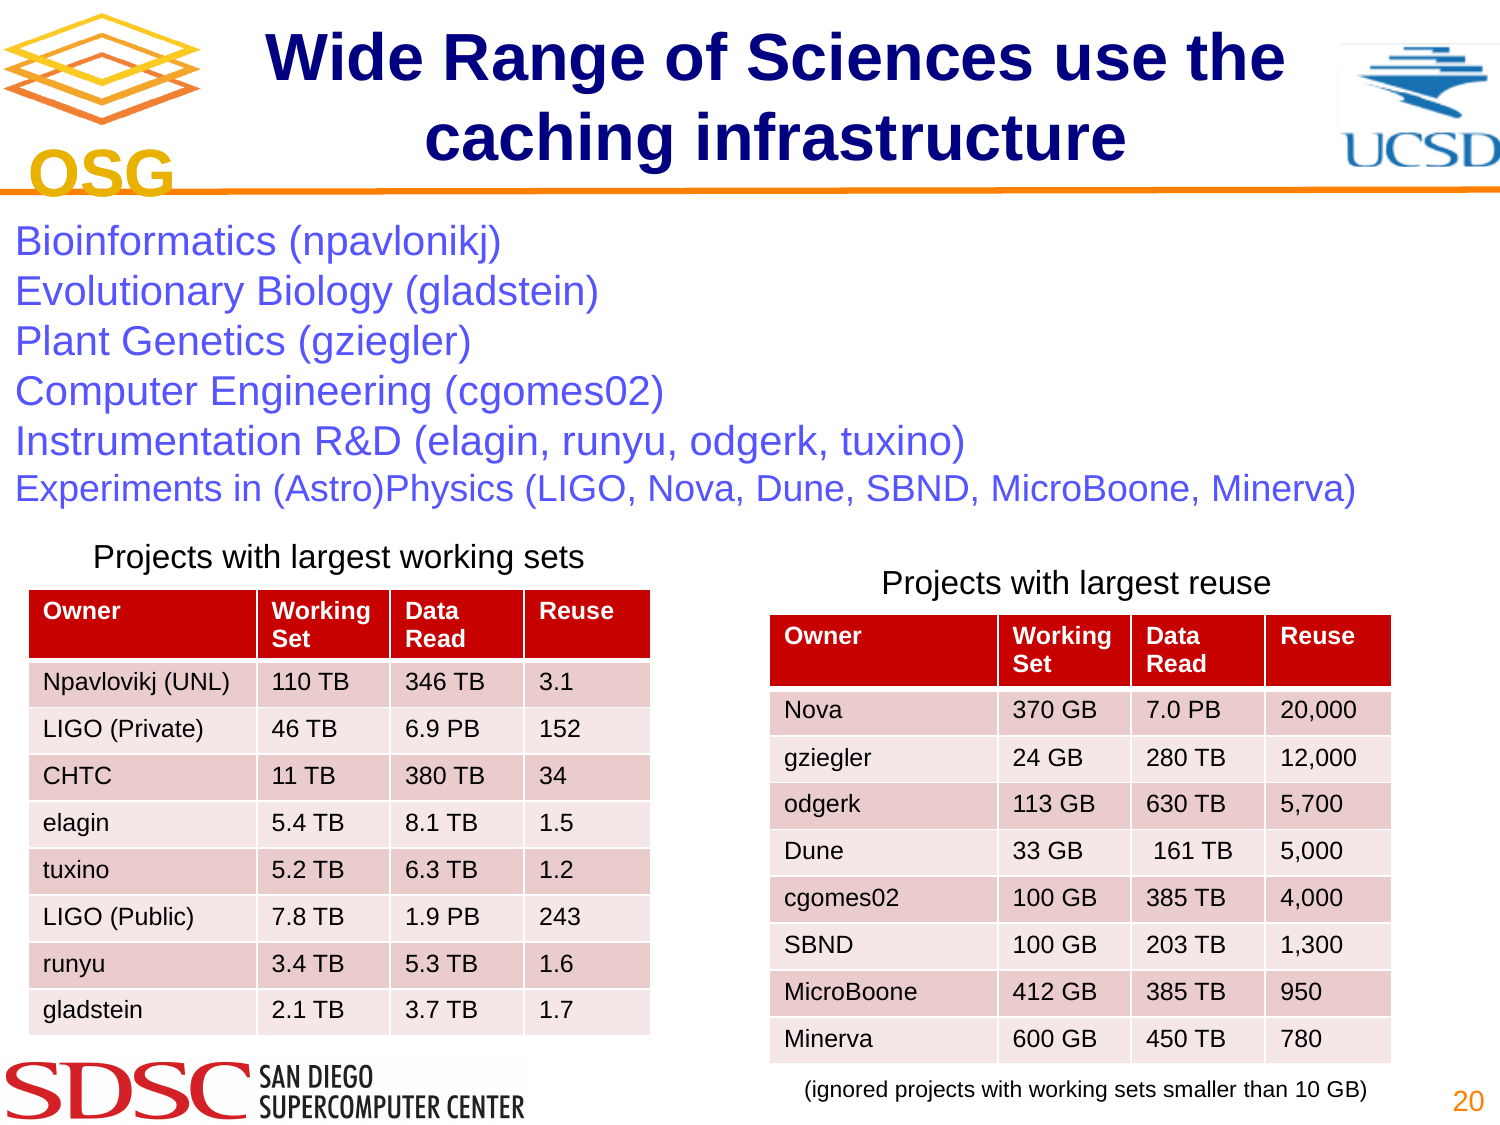

# Wide Range of Sciences use the caching infrastructure
Bioinformatics (npavlonikj)
Evolutionary Biology (gladstein)
Plant Genetics (gziegler)
Computer Engineering (cgomes02)
Instrumentation R&D (elagin, runyu, odgerk, tuxino)
Experiments in (Astro)Physics (LIGO, Nova, Dune, SBND, MicroBoone, Minerva)
Projects with largest working sets
Projects with largest reuse
| Owner | Working Set | Data Read | Reuse |
| --- | --- | --- | --- |
| Npavlovikj (UNL) | 110 TB | 346 TB | 3.1 |
| LIGO (Private) | 46 TB | 6.9 PB | 152 |
| CHTC | 11 TB | 380 TB | 34 |
| elagin | 5.4 TB | 8.1 TB | 1.5 |
| tuxino | 5.2 TB | 6.3 TB | 1.2 |
| LIGO (Public) | 7.8 TB | 1.9 PB | 243 |
| runyu | 3.4 TB | 5.3 TB | 1.6 |
| gladstein | 2.1 TB | 3.7 TB | 1.7 |
| Owner | Working Set | Data Read | Reuse |
| --- | --- | --- | --- |
| Nova | 370 GB | 7.0 PB | 20,000 |
| gziegler | 24 GB | 280 TB | 12,000 |
| odgerk | 113 GB | 630 TB | 5,700 |
| Dune | 33 GB | 161 TB | 5,000 |
| cgomes02 | 100 GB | 385 TB | 4,000 |
| SBND | 100 GB | 203 TB | 1,300 |
| MicroBoone | 412 GB | 385 TB | 950 |
| Minerva | 600 GB | 450 TB | 780 |
20
(ignored projects with working sets smaller than 10 GB)